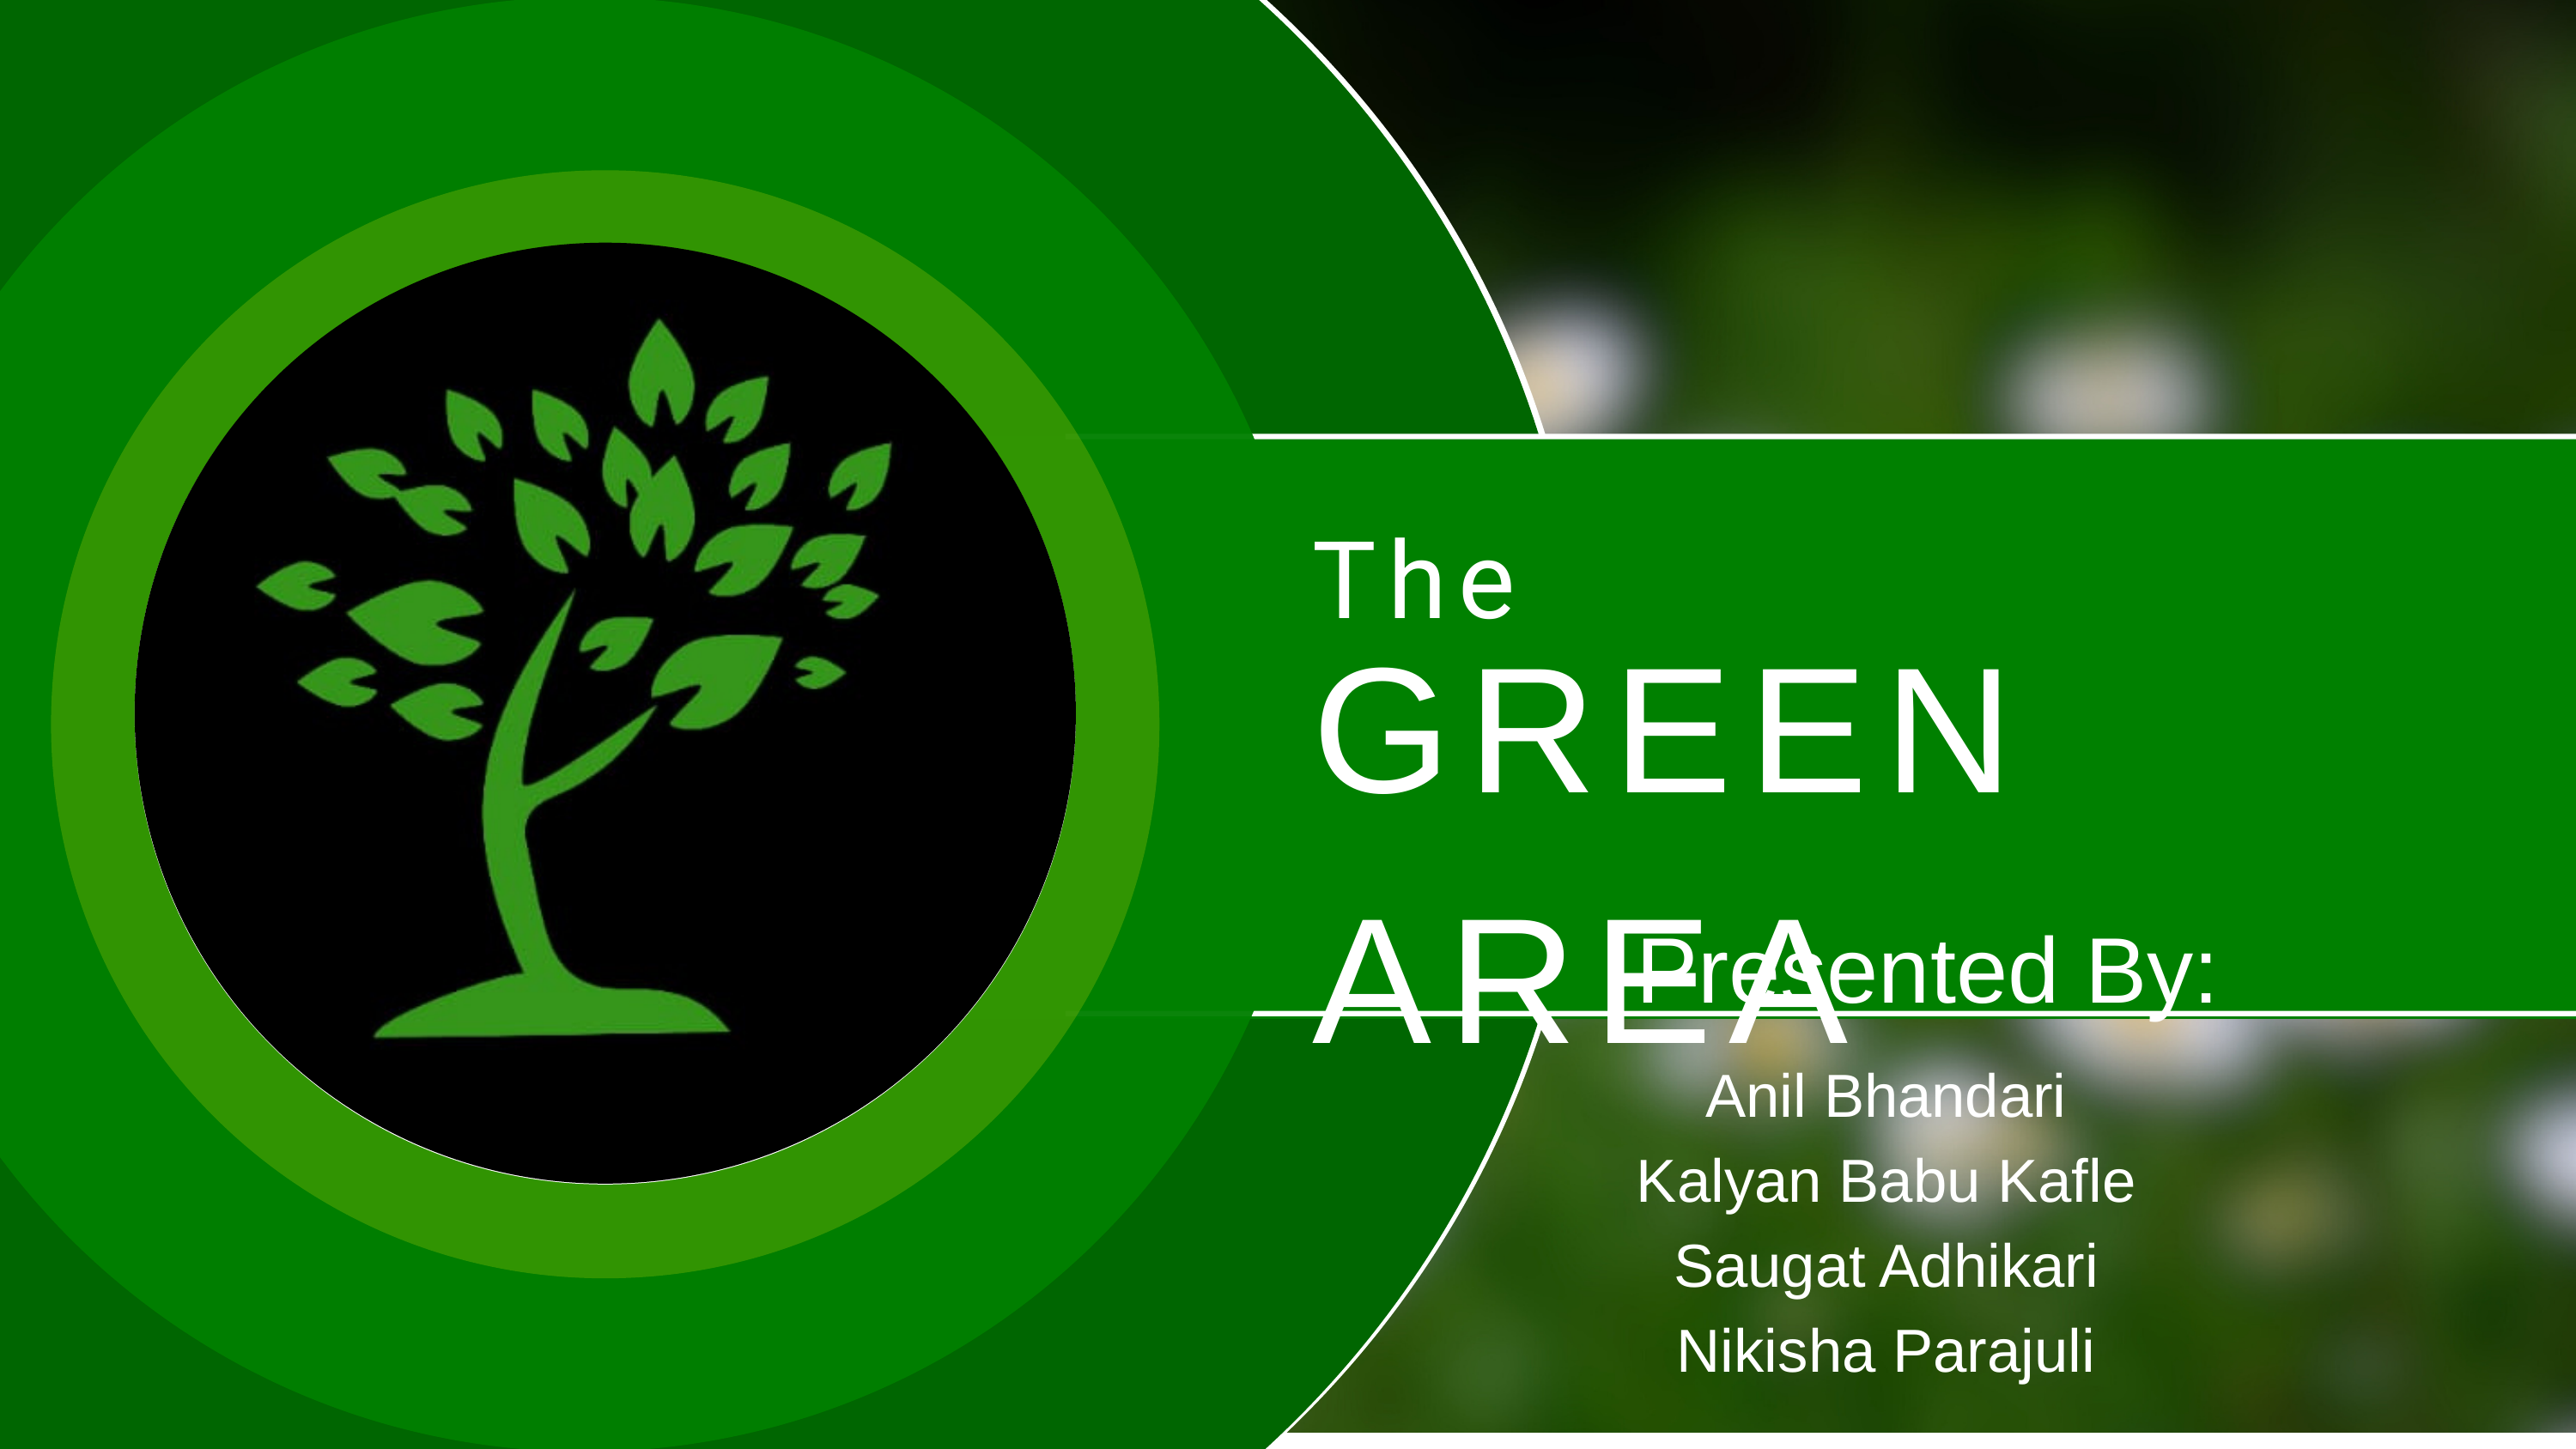

The
GREEN AREA
Presented By:

Anil Bhandari
Kalyan Babu Kafle
Saugat Adhikari
Nikisha Parajuli